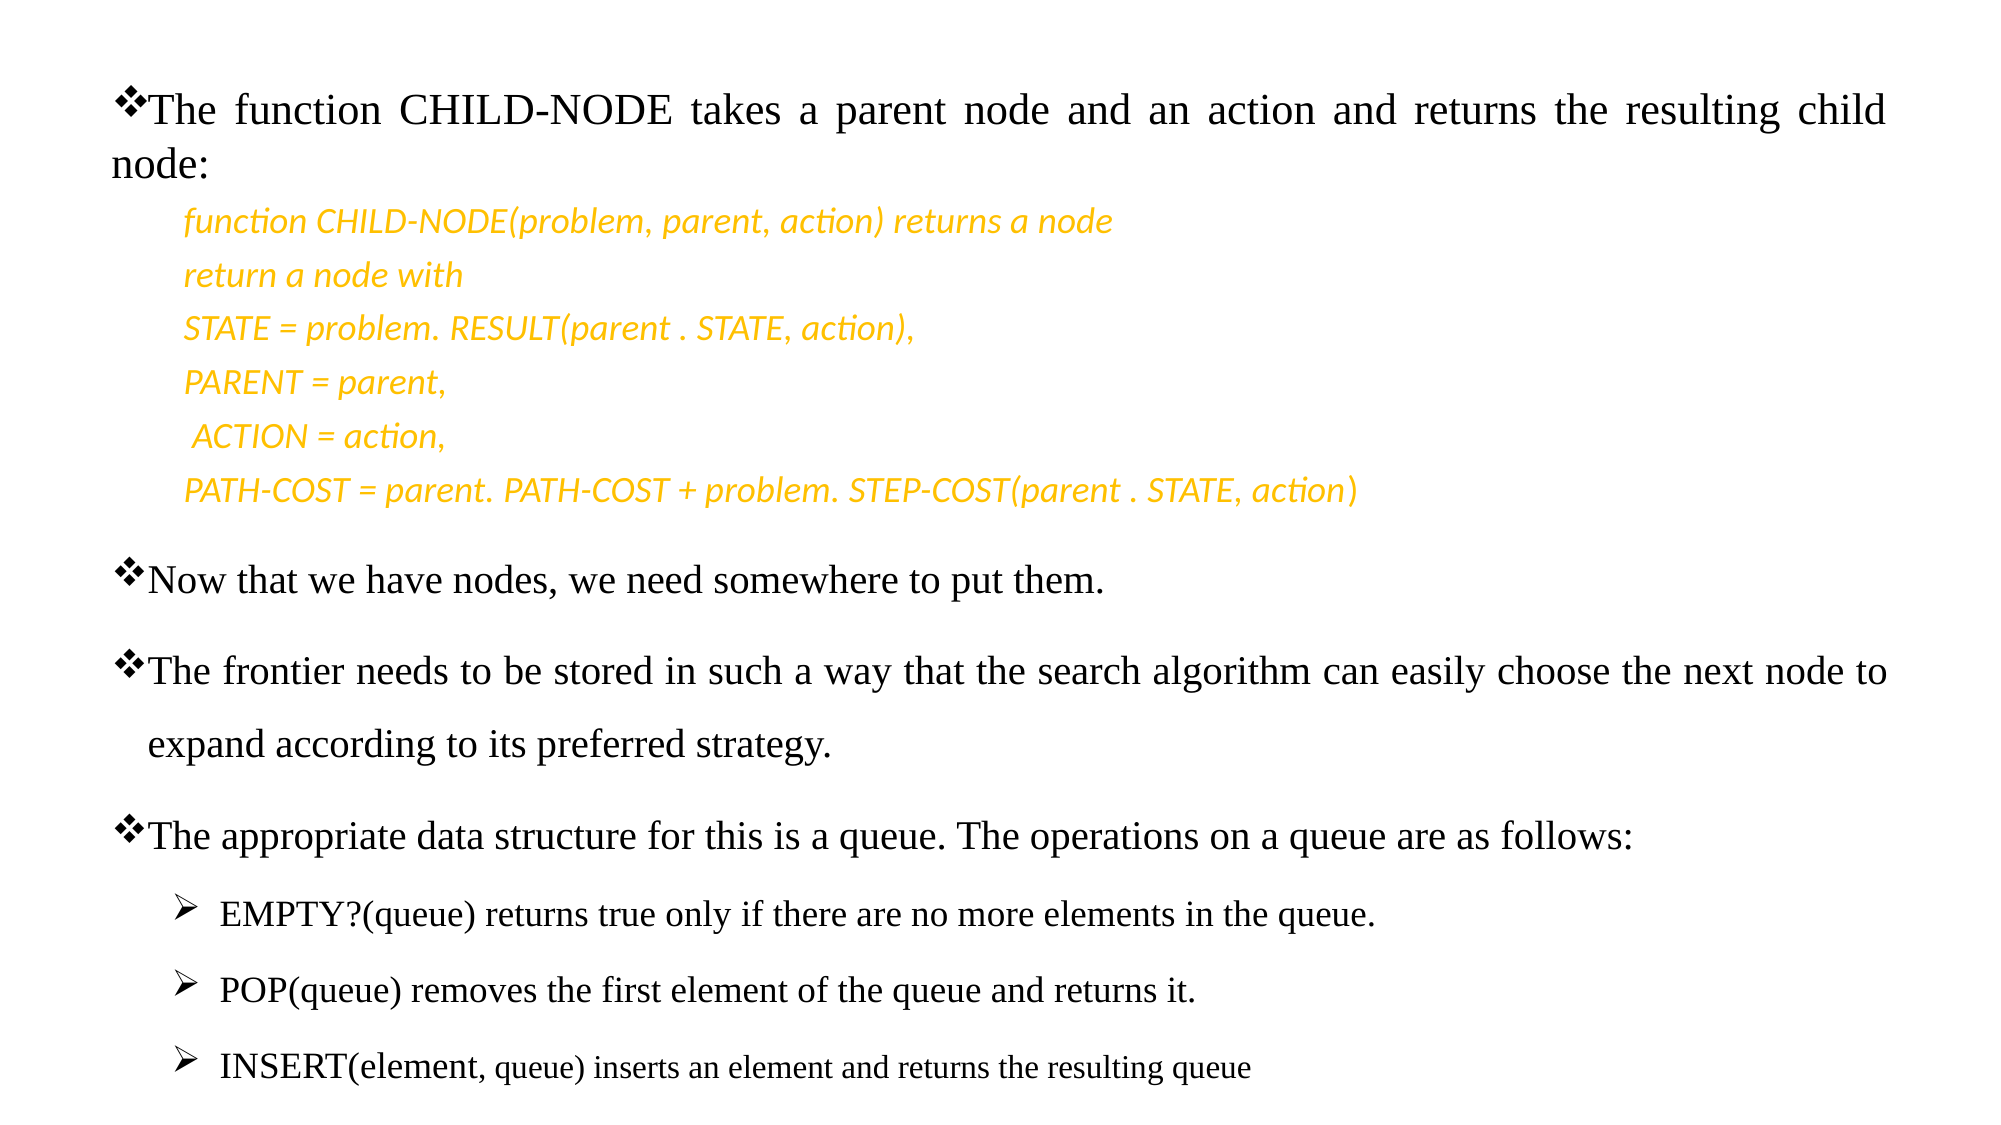

The function CHILD-NODE takes a parent node and an action and returns the resulting child node:
function CHILD-NODE(problem, parent, action) returns a node
return a node with
STATE = problem. RESULT(parent . STATE, action),
PARENT = parent,
 ACTION = action,
PATH-COST = parent. PATH-COST + problem. STEP-COST(parent . STATE, action)
Now that we have nodes, we need somewhere to put them.
The frontier needs to be stored in such a way that the search algorithm can easily choose the next node to expand according to its preferred strategy.
The appropriate data structure for this is a queue. The operations on a queue are as follows:
EMPTY?(queue) returns true only if there are no more elements in the queue.
POP(queue) removes the first element of the queue and returns it.
INSERT(element, queue) inserts an element and returns the resulting queue